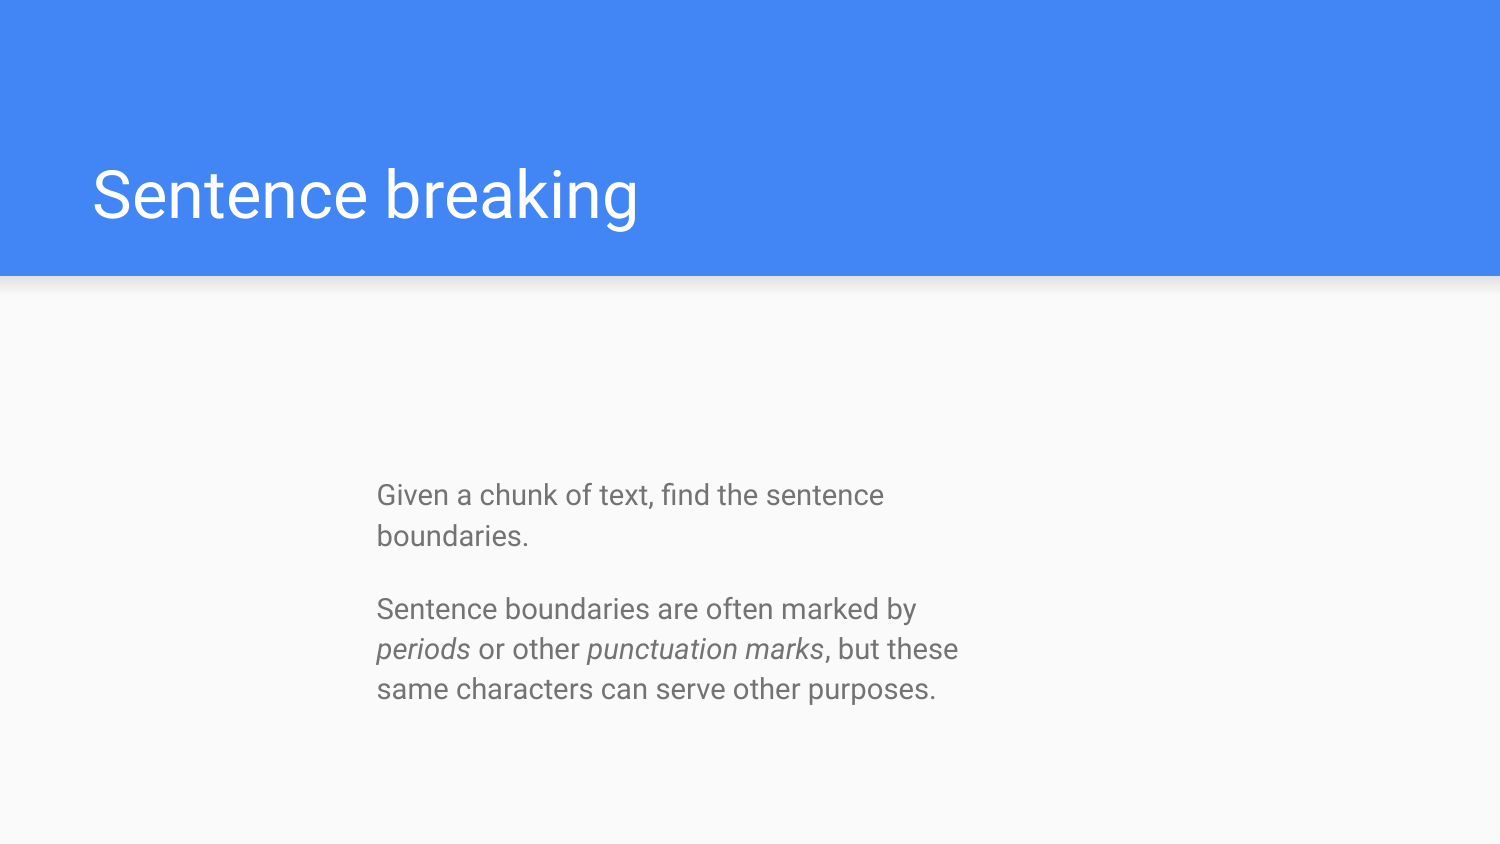

# Sentence breaking

Given a chunk of text, find the sentence boundaries.
Sentence boundaries are often marked by periods or other punctuation marks, but these same characters can serve other purposes.